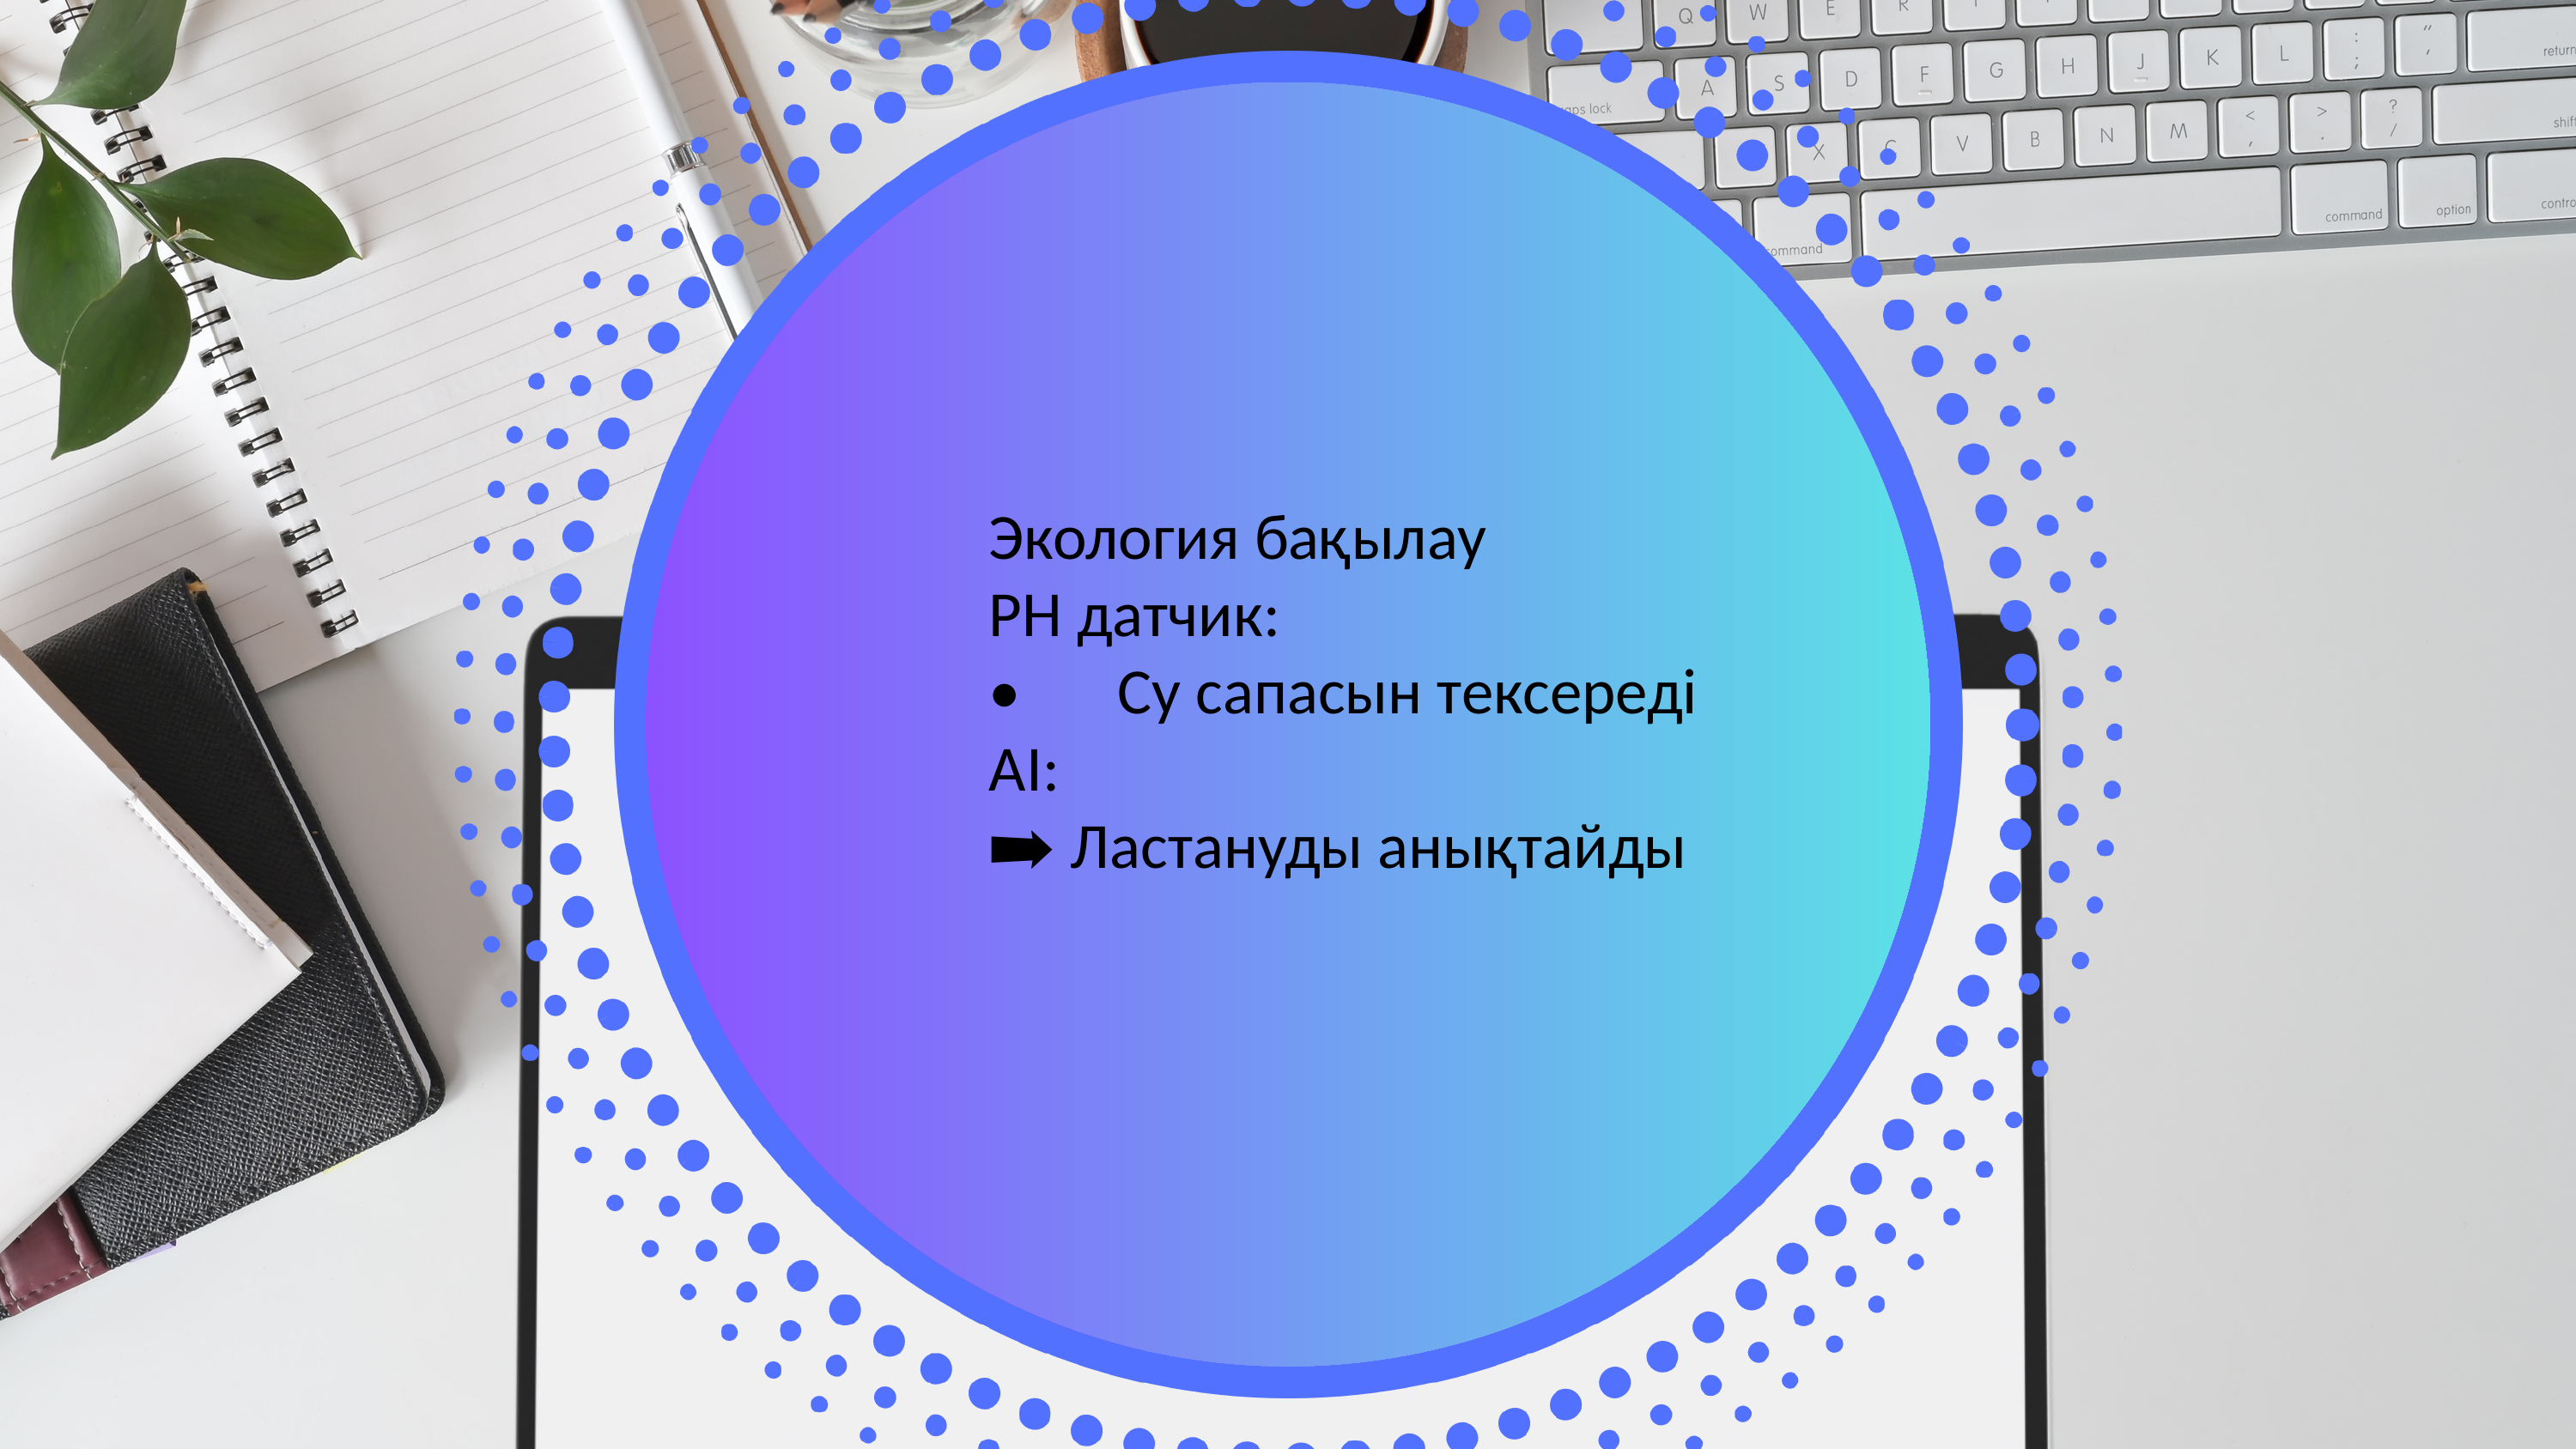

Экология бақылау
PH датчик:
•	Су сапасын тексереді
AI:
➡️ Ластануды анықтайды